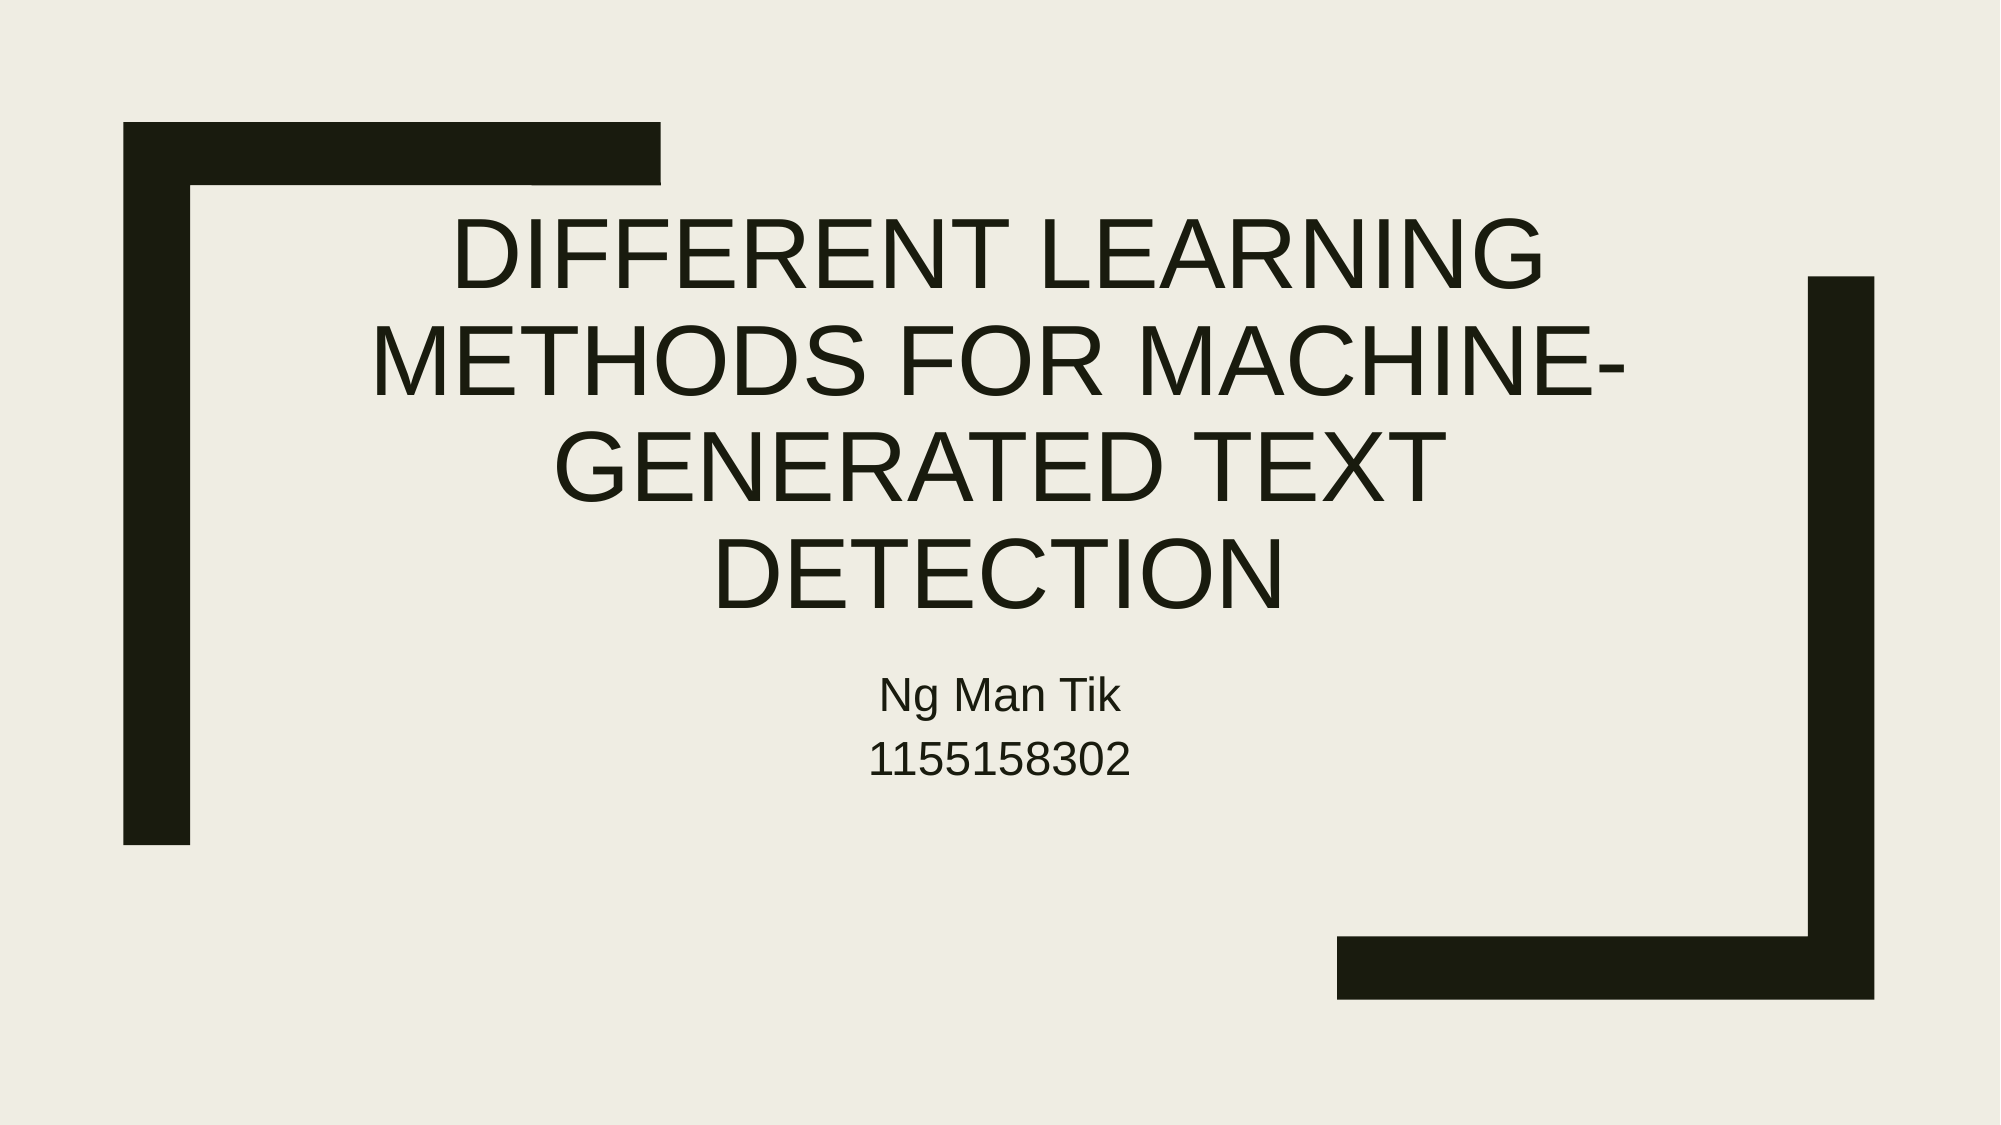

# Different Learning Methods for Machine-Generated Text Detection
Ng Man Tik
1155158302